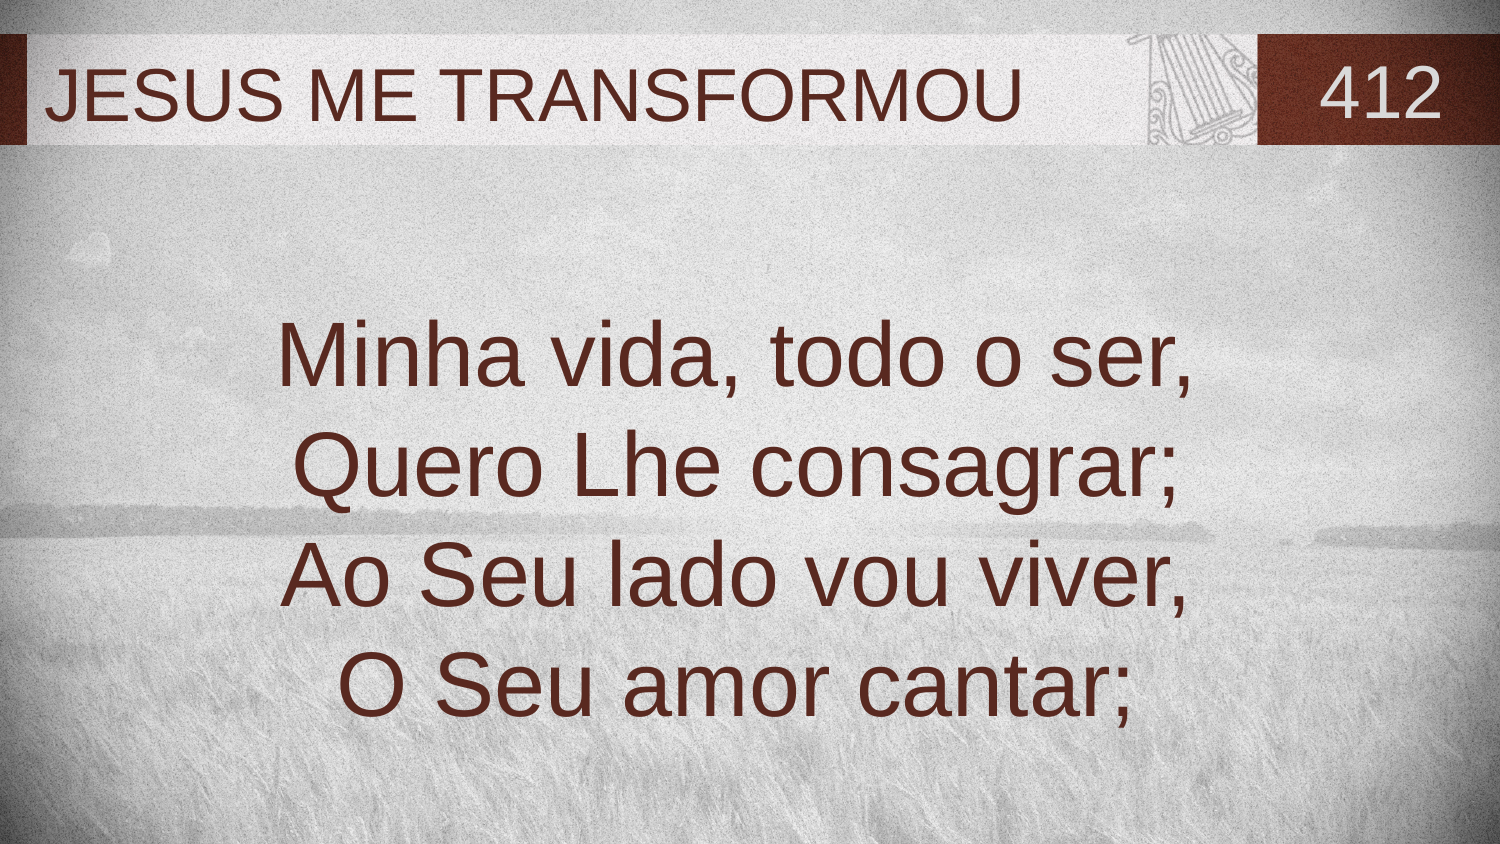

# JESUS ME TRANSFORMOU
412
Minha vida, todo o ser,
Quero Lhe consagrar;
Ao Seu lado vou viver,
O Seu amor cantar;